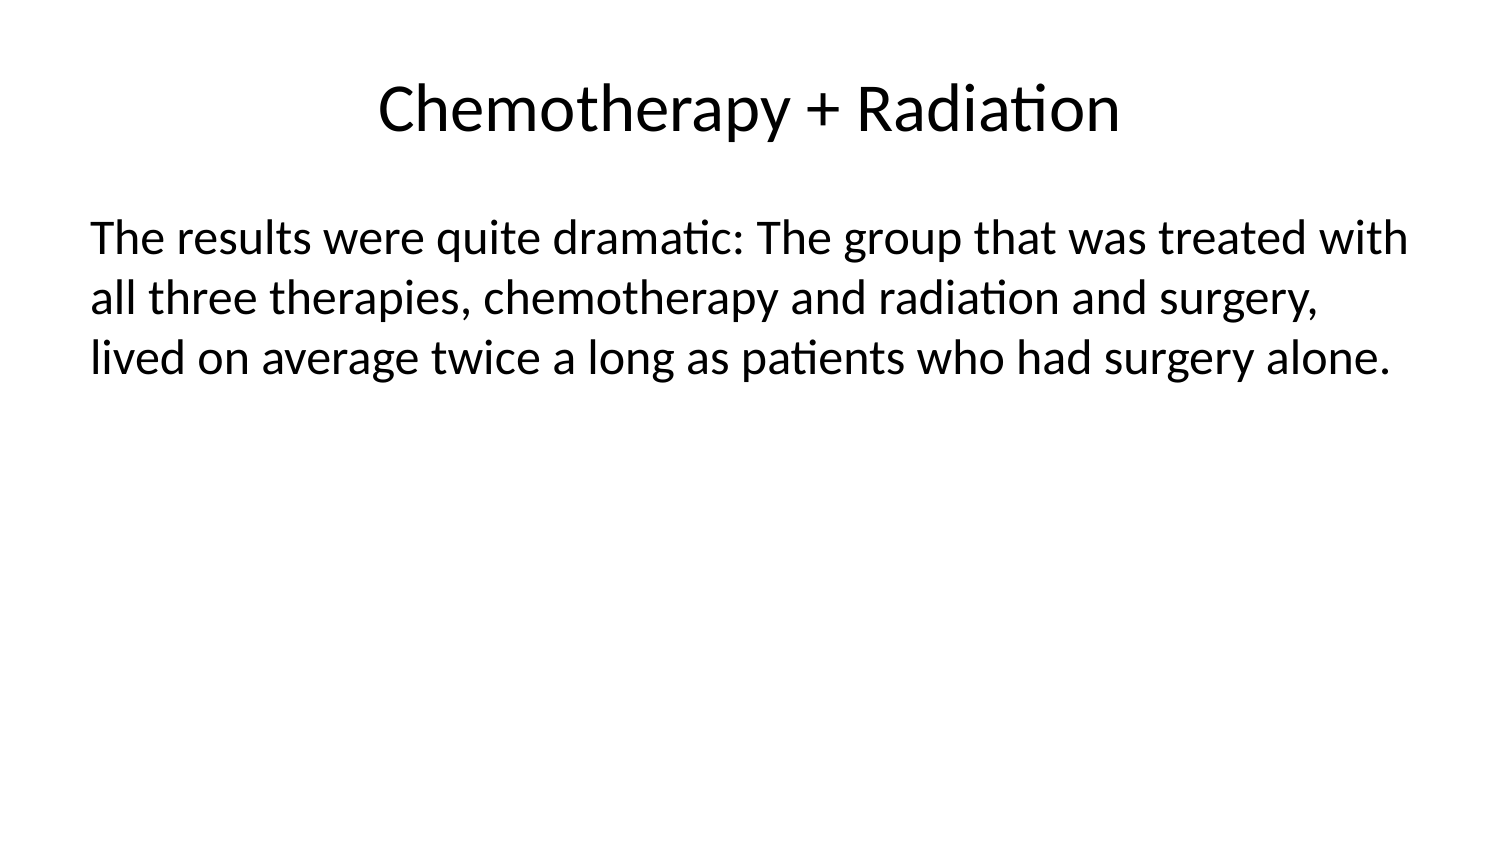

# Chemotherapy + Radiation
The results were quite dramatic: The group that was treated with all three therapies, chemotherapy and radiation and surgery, lived on average twice a long as patients who had surgery alone.